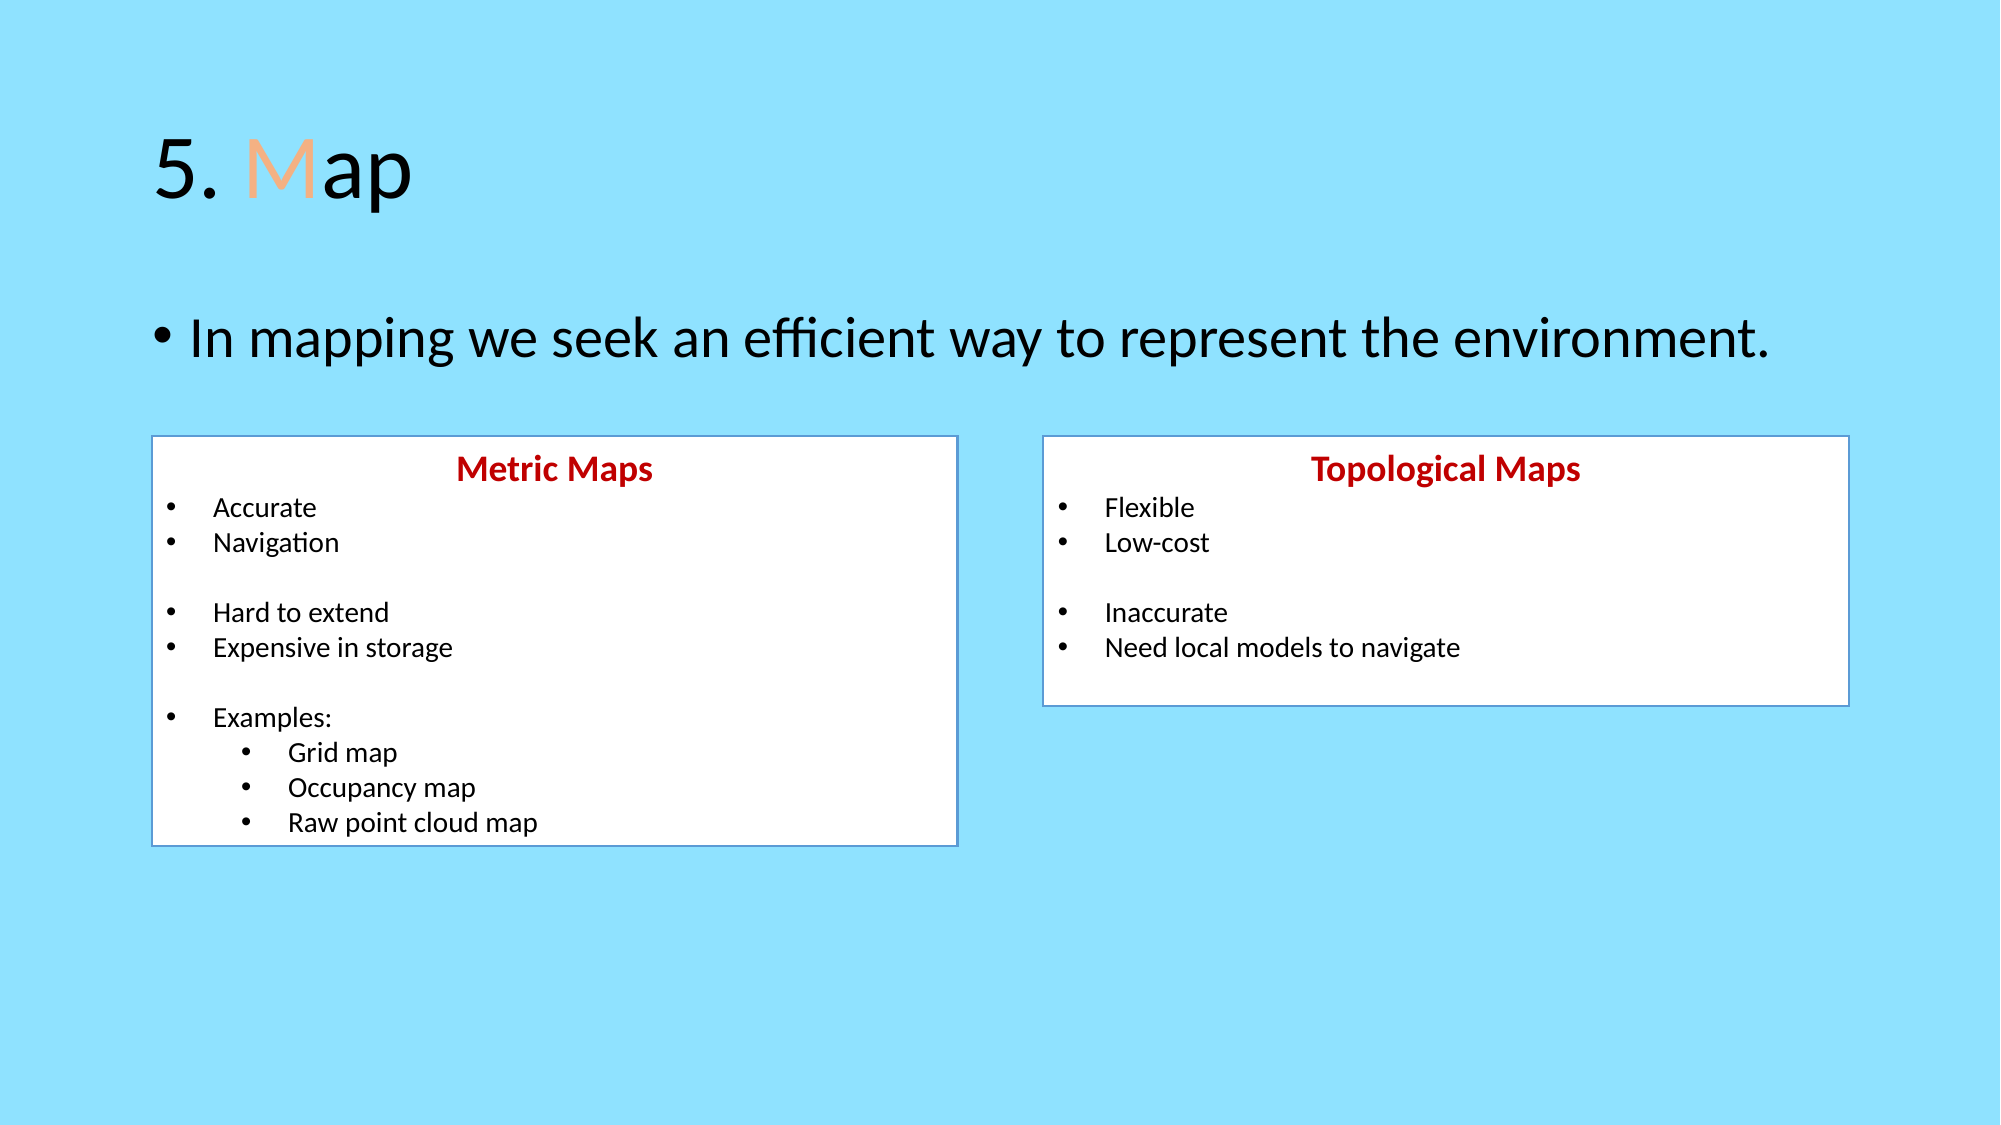

# 5. Map
In mapping we seek an efficient way to represent the environment.
Topological Maps
Flexible
Low-cost

Inaccurate
Need local models to navigate

Metric Maps
Accurate
Navigation

Hard to extend
Expensive in storage

Examples:
Grid map
Occupancy map
Raw point cloud map